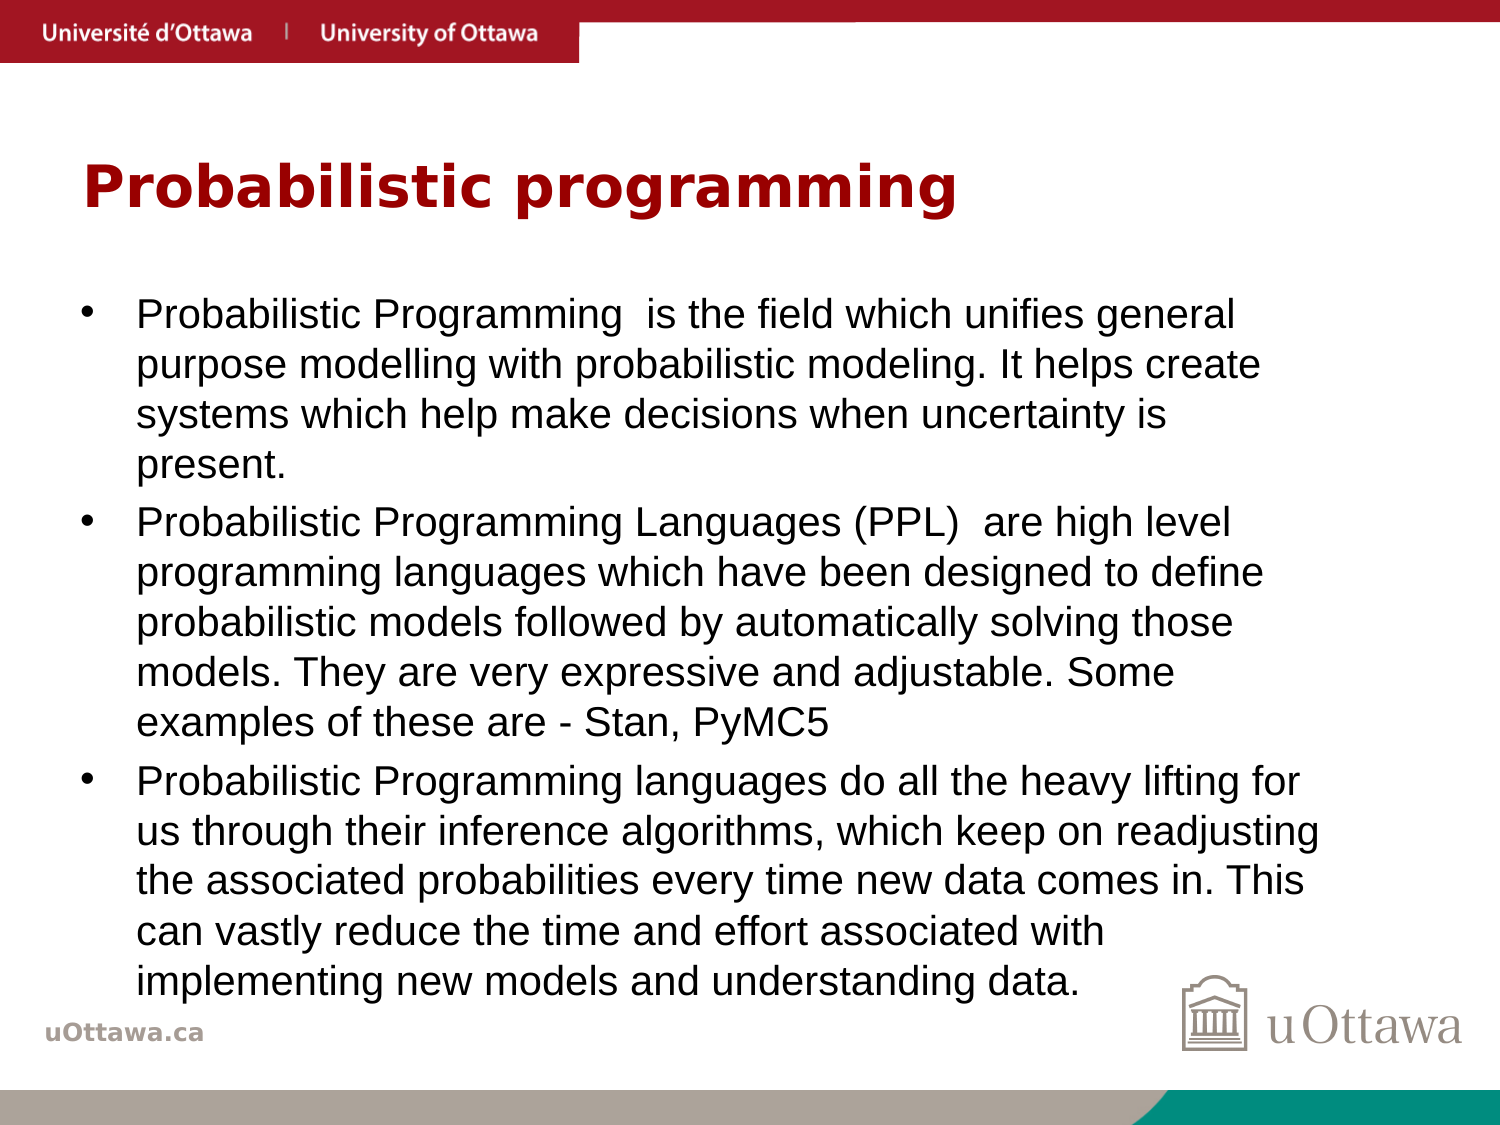

# Probabilistic programming
Probabilistic Programming  is the field which unifies general purpose modelling with probabilistic modeling. It helps create systems which help make decisions when uncertainty is present.
Probabilistic Programming Languages (PPL)  are high level programming languages which have been designed to define probabilistic models followed by automatically solving those models. They are very expressive and adjustable. Some examples of these are - Stan, PyMC5
Probabilistic Programming languages do all the heavy lifting for us through their inference algorithms, which keep on readjusting the associated probabilities every time new data comes in. This can vastly reduce the time and effort associated with implementing new models and understanding data.